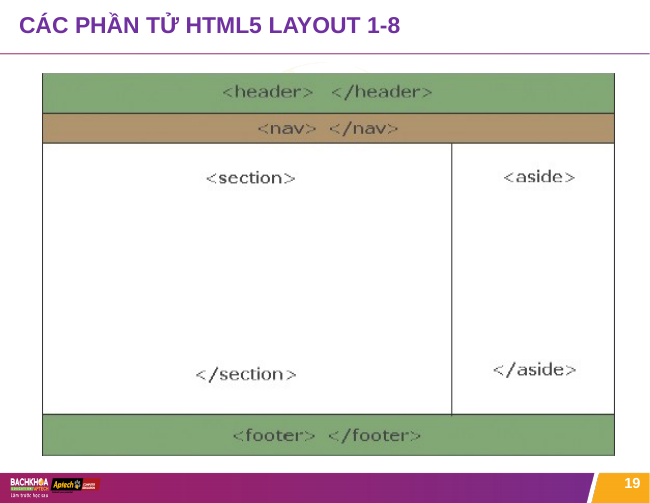

# CÁC PHẦN TỬ HTML5 LAYOUT 1-8

19